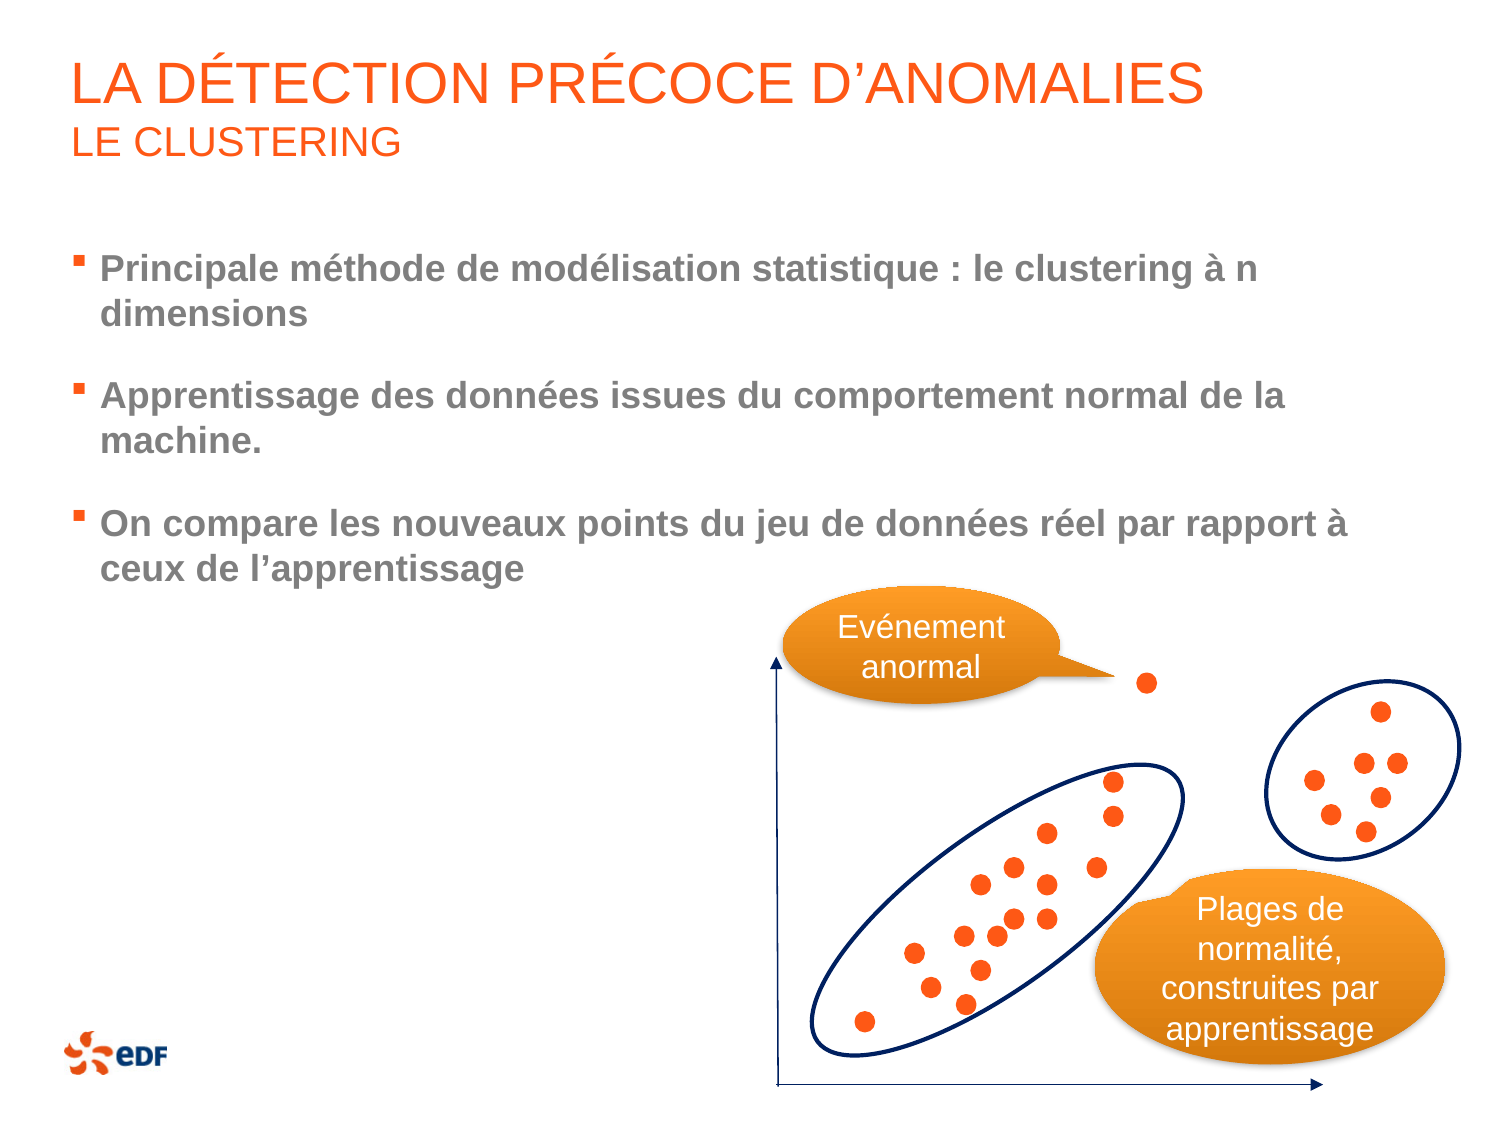

# La détection précoce d’anomalies le clustering
Principale méthode de modélisation statistique : le clustering à n dimensions
Apprentissage des données issues du comportement normal de la machine.
On compare les nouveaux points du jeu de données réel par rapport à ceux de l’apprentissage

Evénement anormal

Plages de normalité, construites par apprentissage